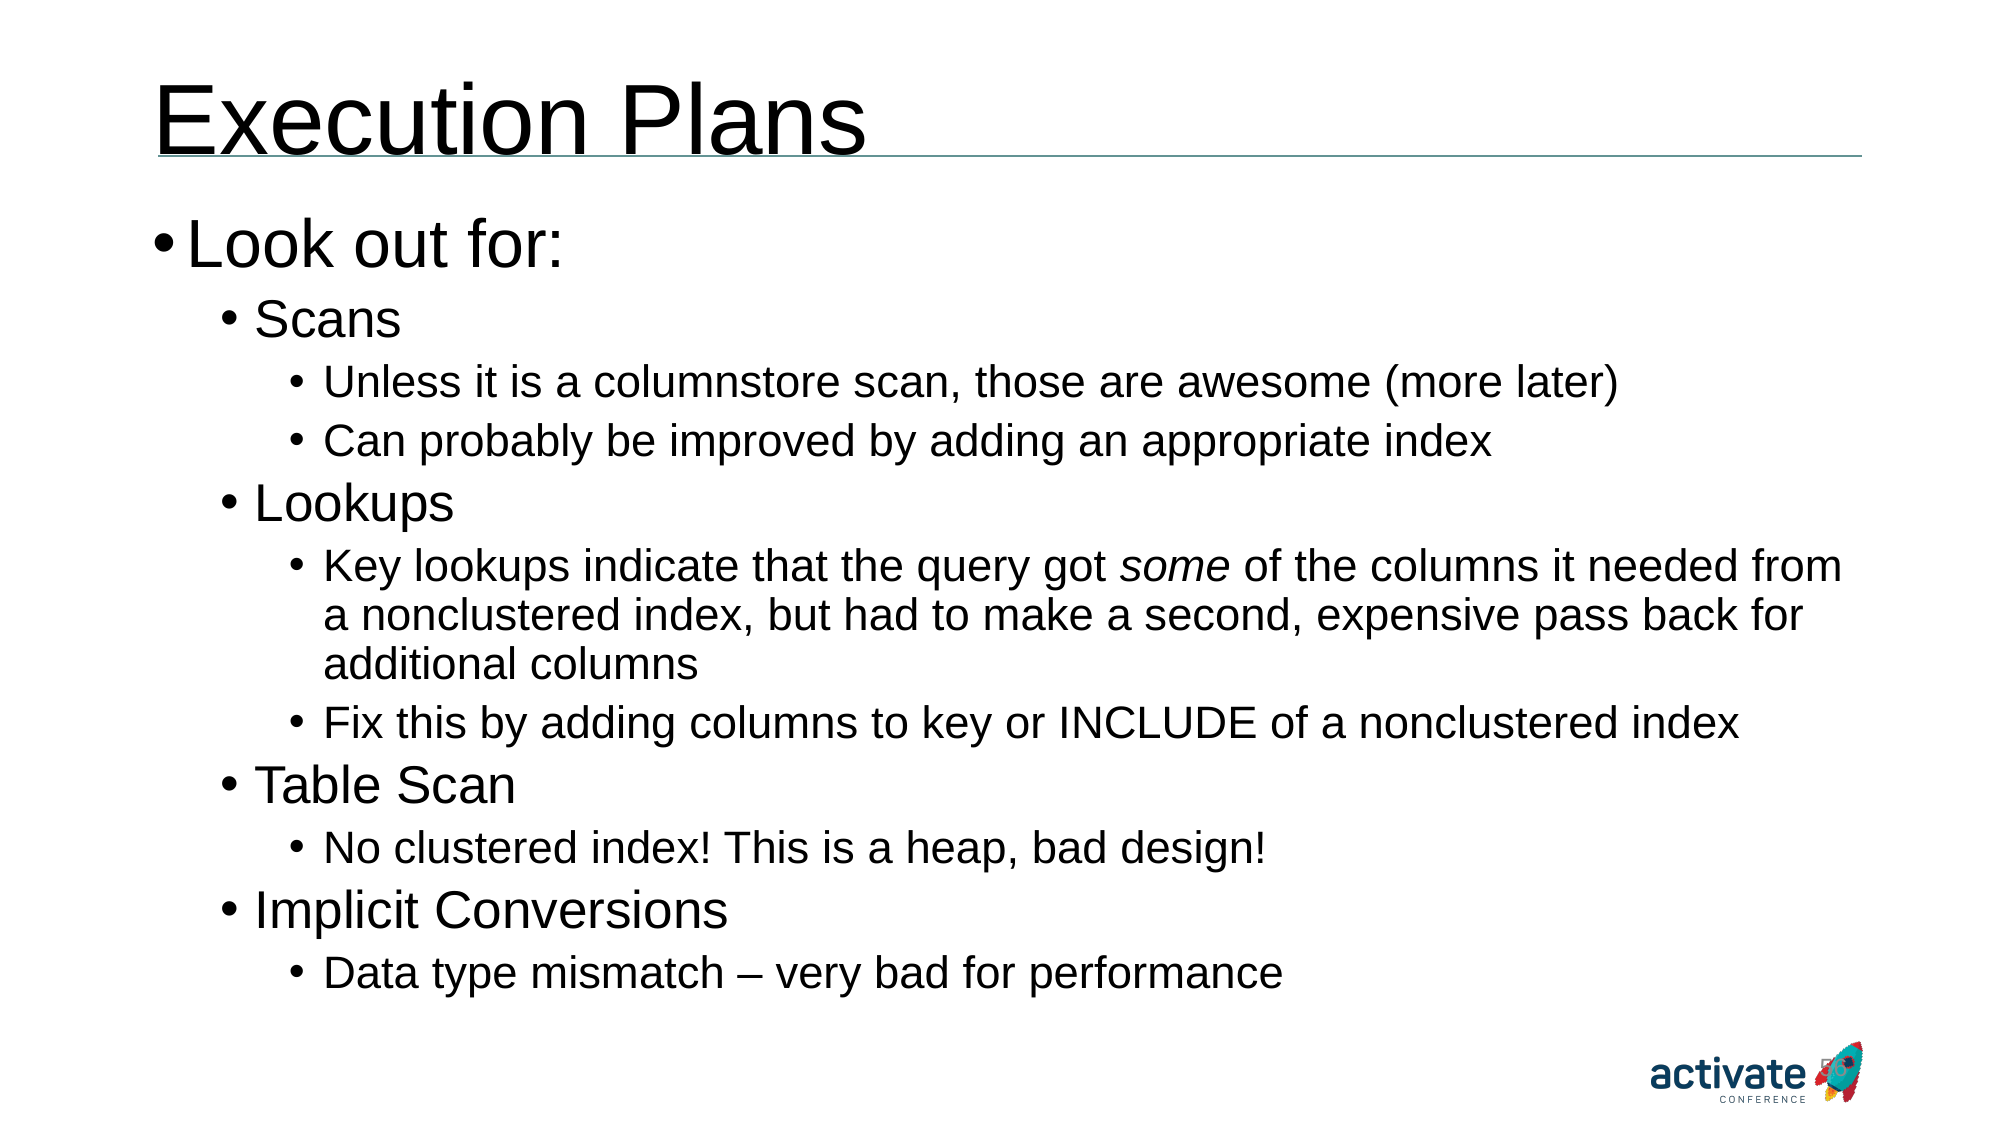

# Execution Plans
Look out for:
Scans
Unless it is a columnstore scan, those are awesome (more later)
Can probably be improved by adding an appropriate index
Lookups
Key lookups indicate that the query got some of the columns it needed from a nonclustered index, but had to make a second, expensive pass back for additional columns
Fix this by adding columns to key or INCLUDE of a nonclustered index
Table Scan
No clustered index! This is a heap, bad design!
Implicit Conversions
Data type mismatch – very bad for performance
56